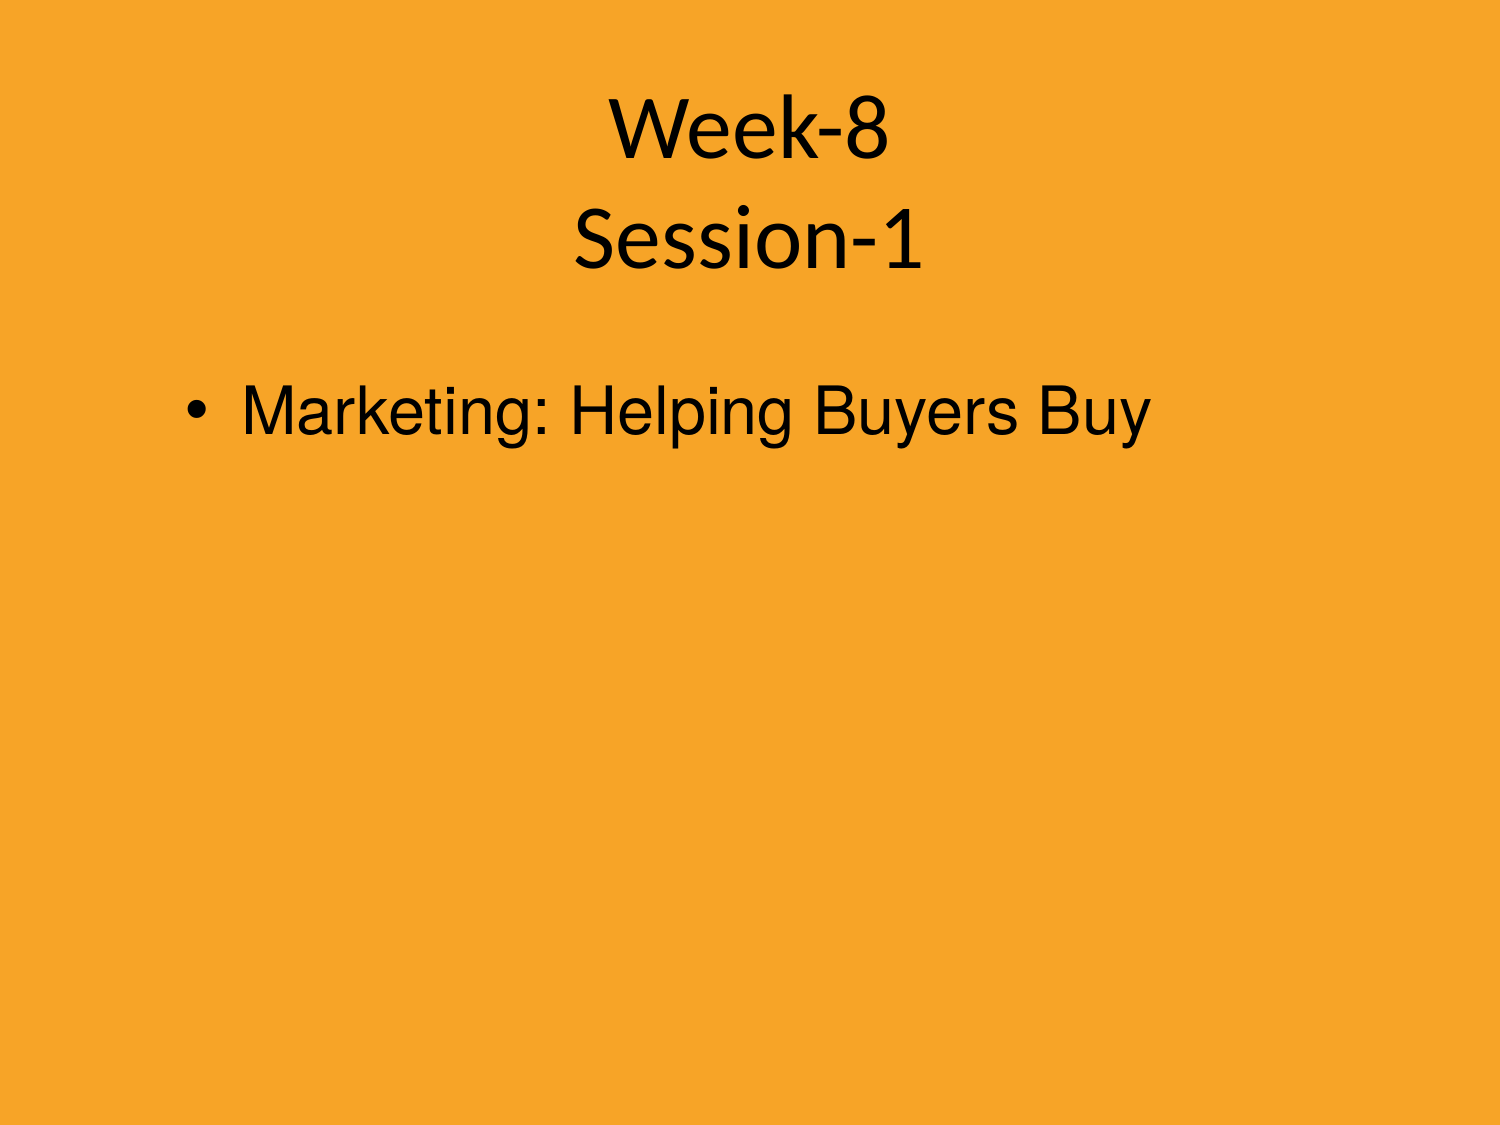

# Week-8 Session-1
Marketing: Helping Buyers Buy